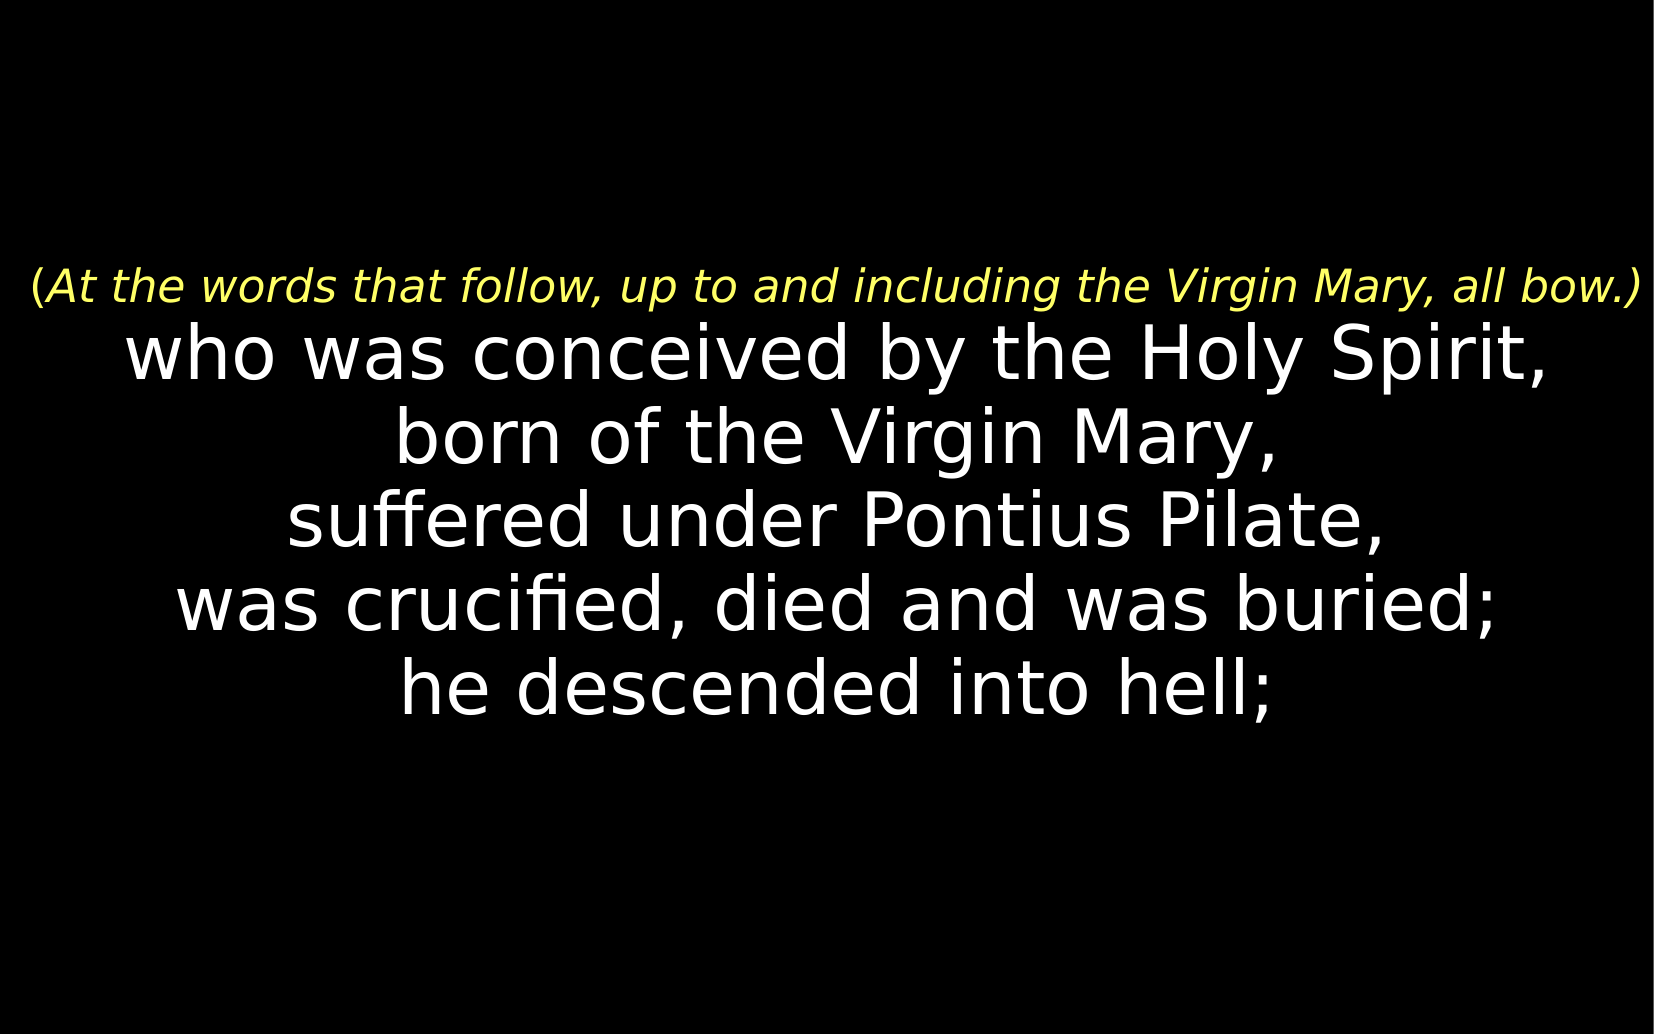

(At the words that follow, up to and including the Virgin Mary, all bow.)
who was conceived by the Holy Spirit,
born of the Virgin Mary,
suffered under Pontius Pilate,
was crucified, died and was buried;
he descended into hell;